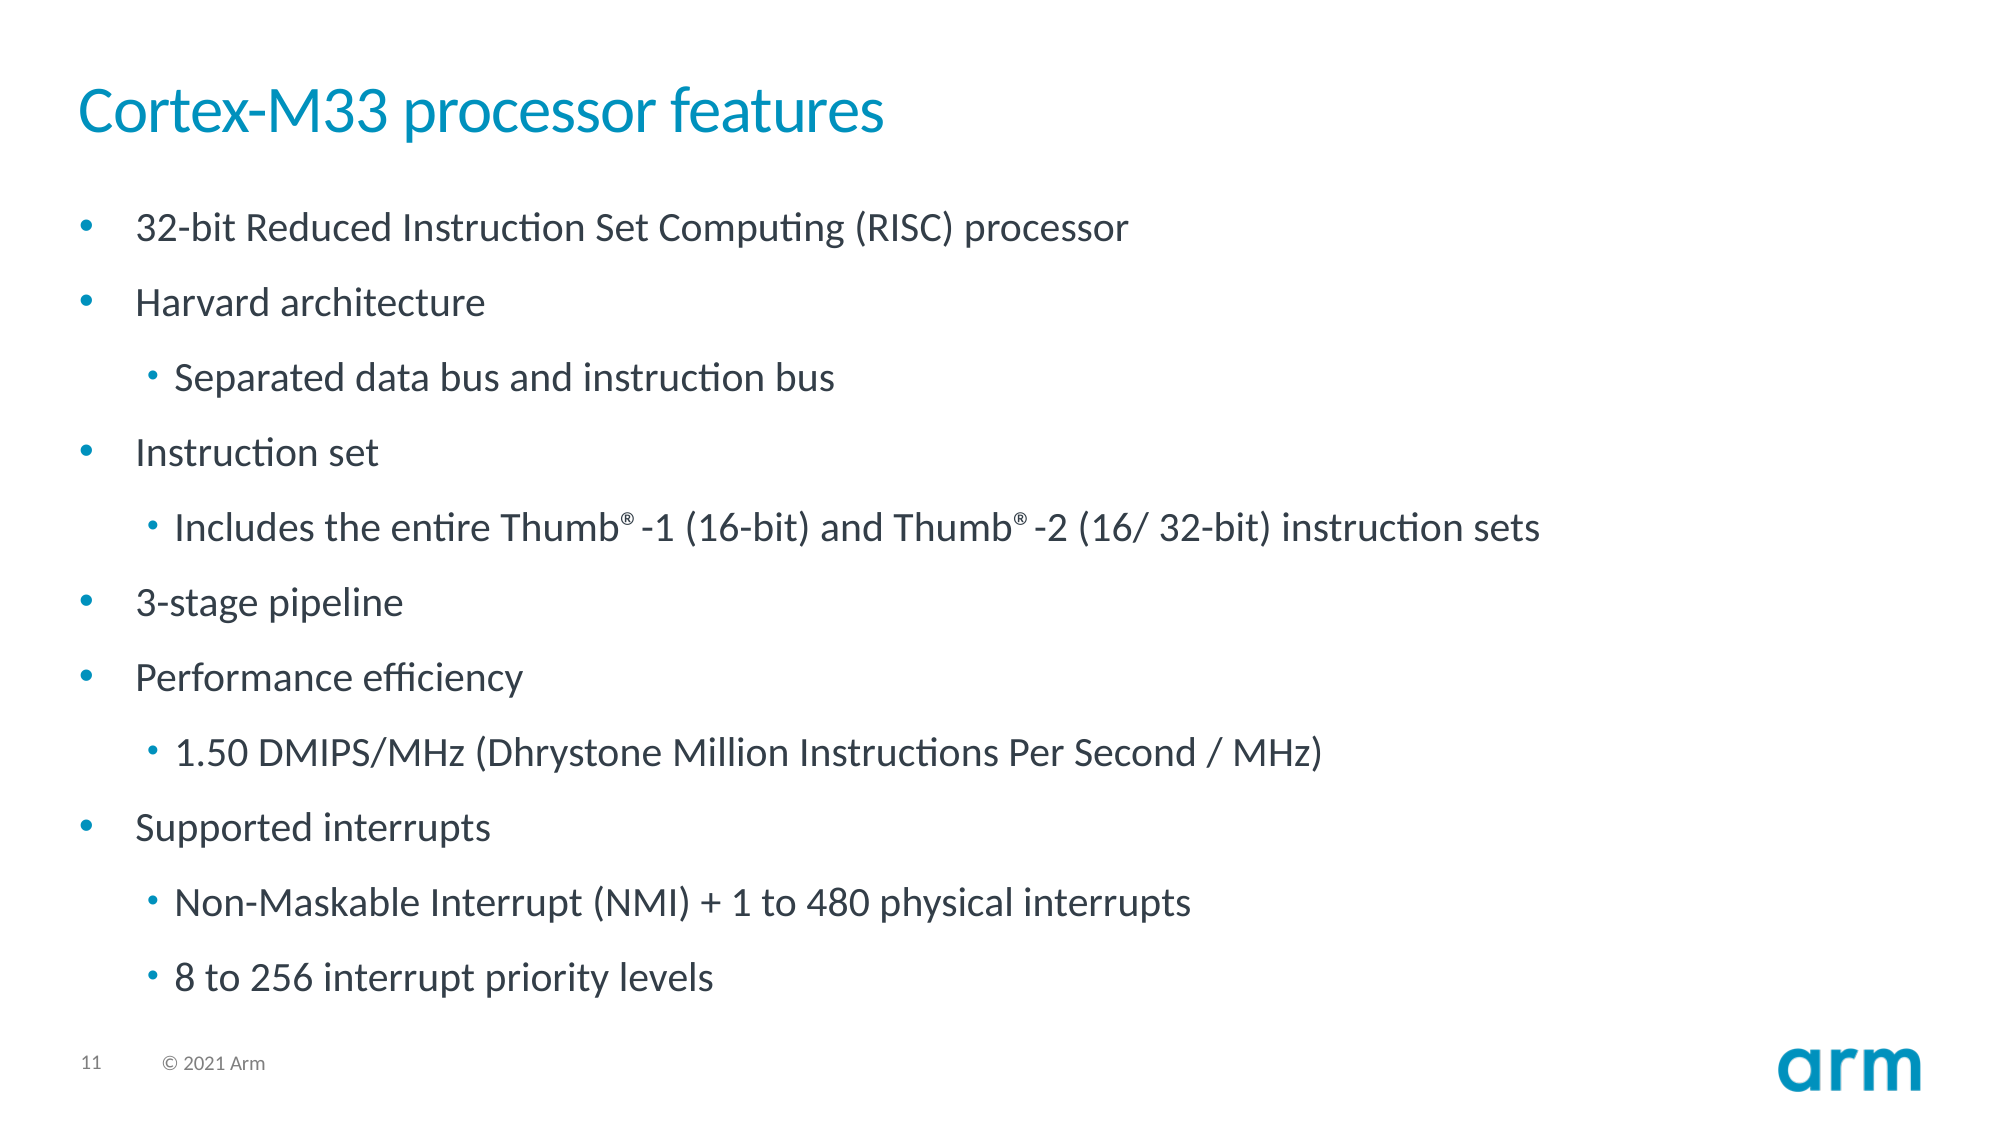

# Cortex-M33 processor features
32-bit Reduced Instruction Set Computing (RISC) processor
Harvard architecture
Separated data bus and instruction bus
Instruction set
Includes the entire Thumb®-1 (16-bit) and Thumb®-2 (16/ 32-bit) instruction sets
3-stage pipeline
Performance efficiency
1.50 DMIPS/MHz (Dhrystone Million Instructions Per Second / MHz)
Supported interrupts
Non-Maskable Interrupt (NMI) + 1 to 480 physical interrupts
8 to 256 interrupt priority levels